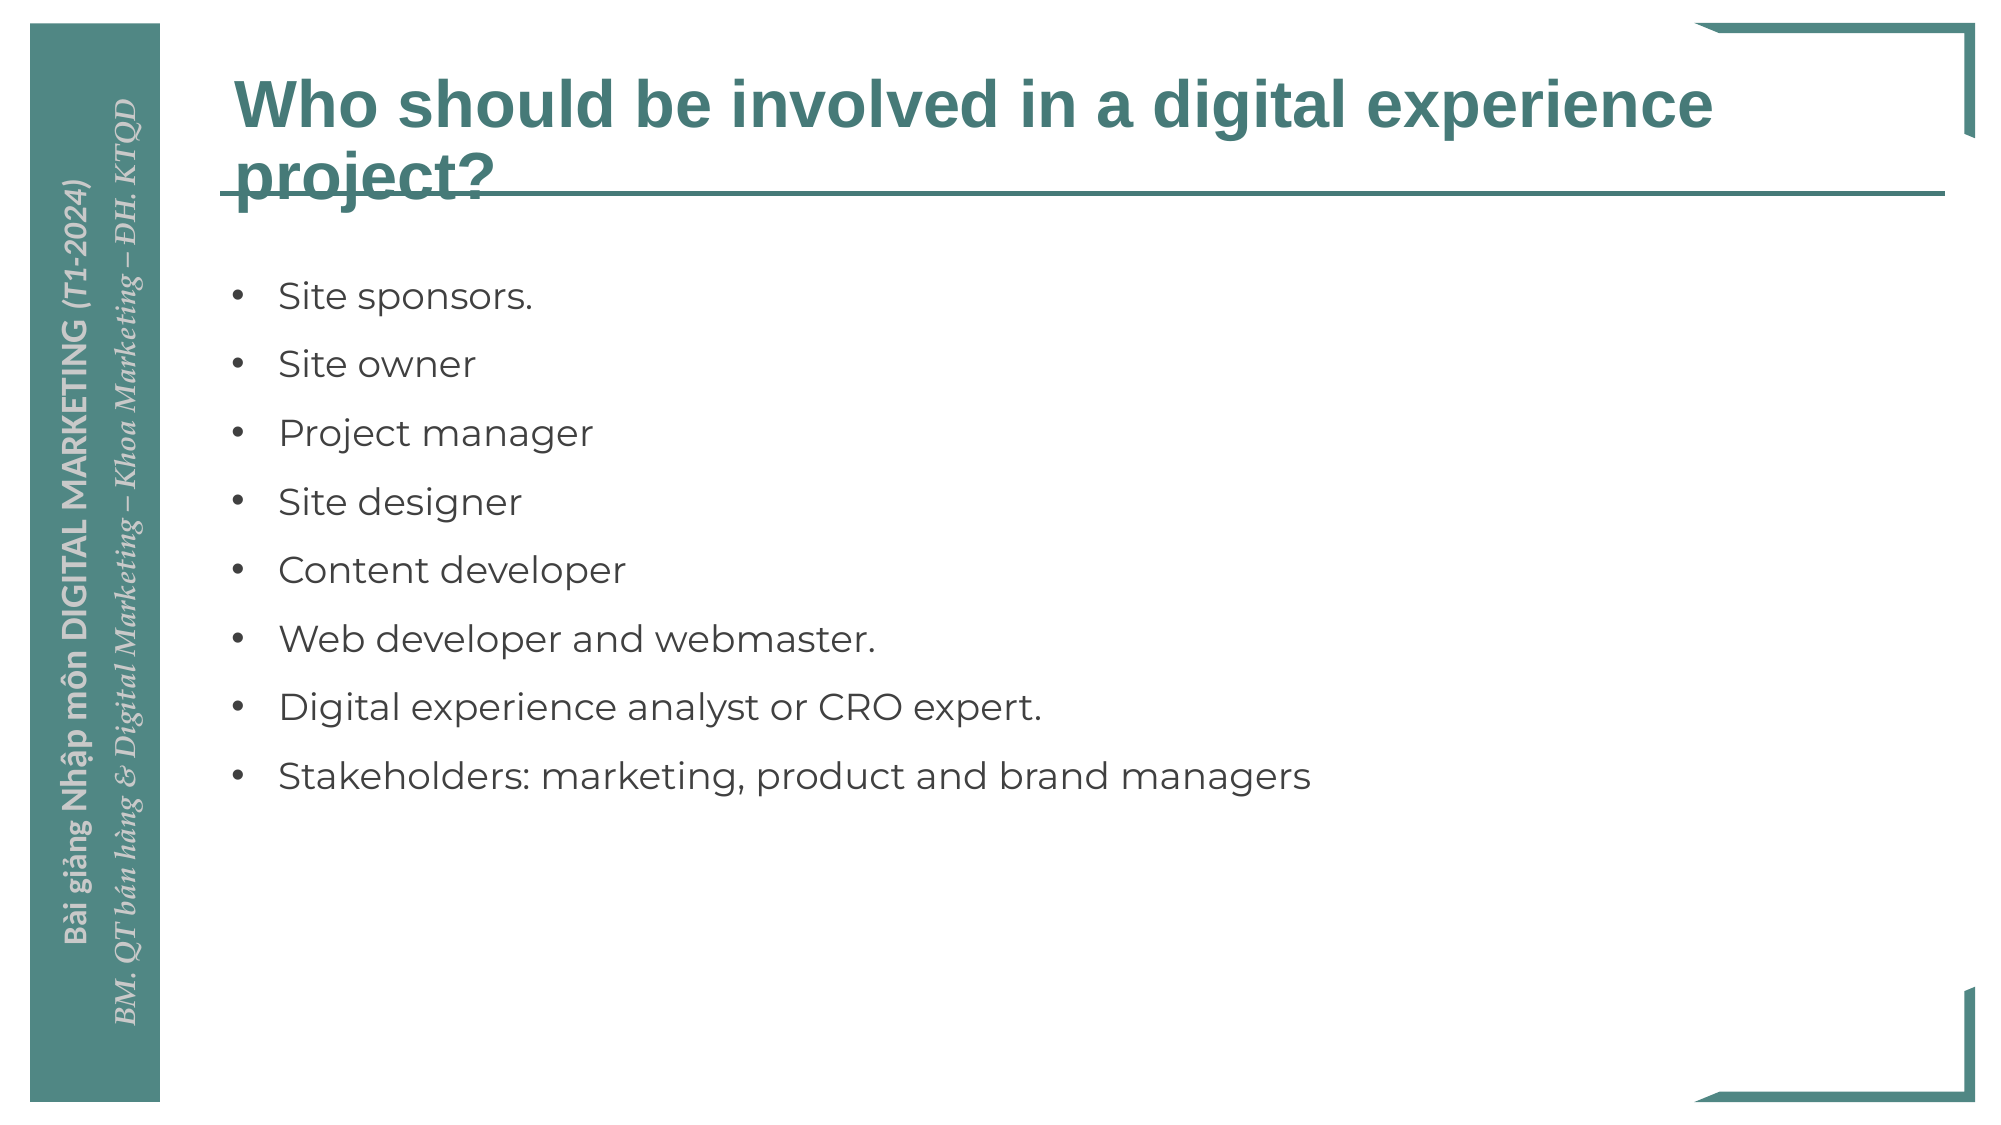

# Who should be involved in a digital experience project?
Site sponsors.
Site owner
Project manager
Site designer
Content developer
Web developer and webmaster.
Digital experience analyst or CRO expert.
Stakeholders: marketing, product and brand managers